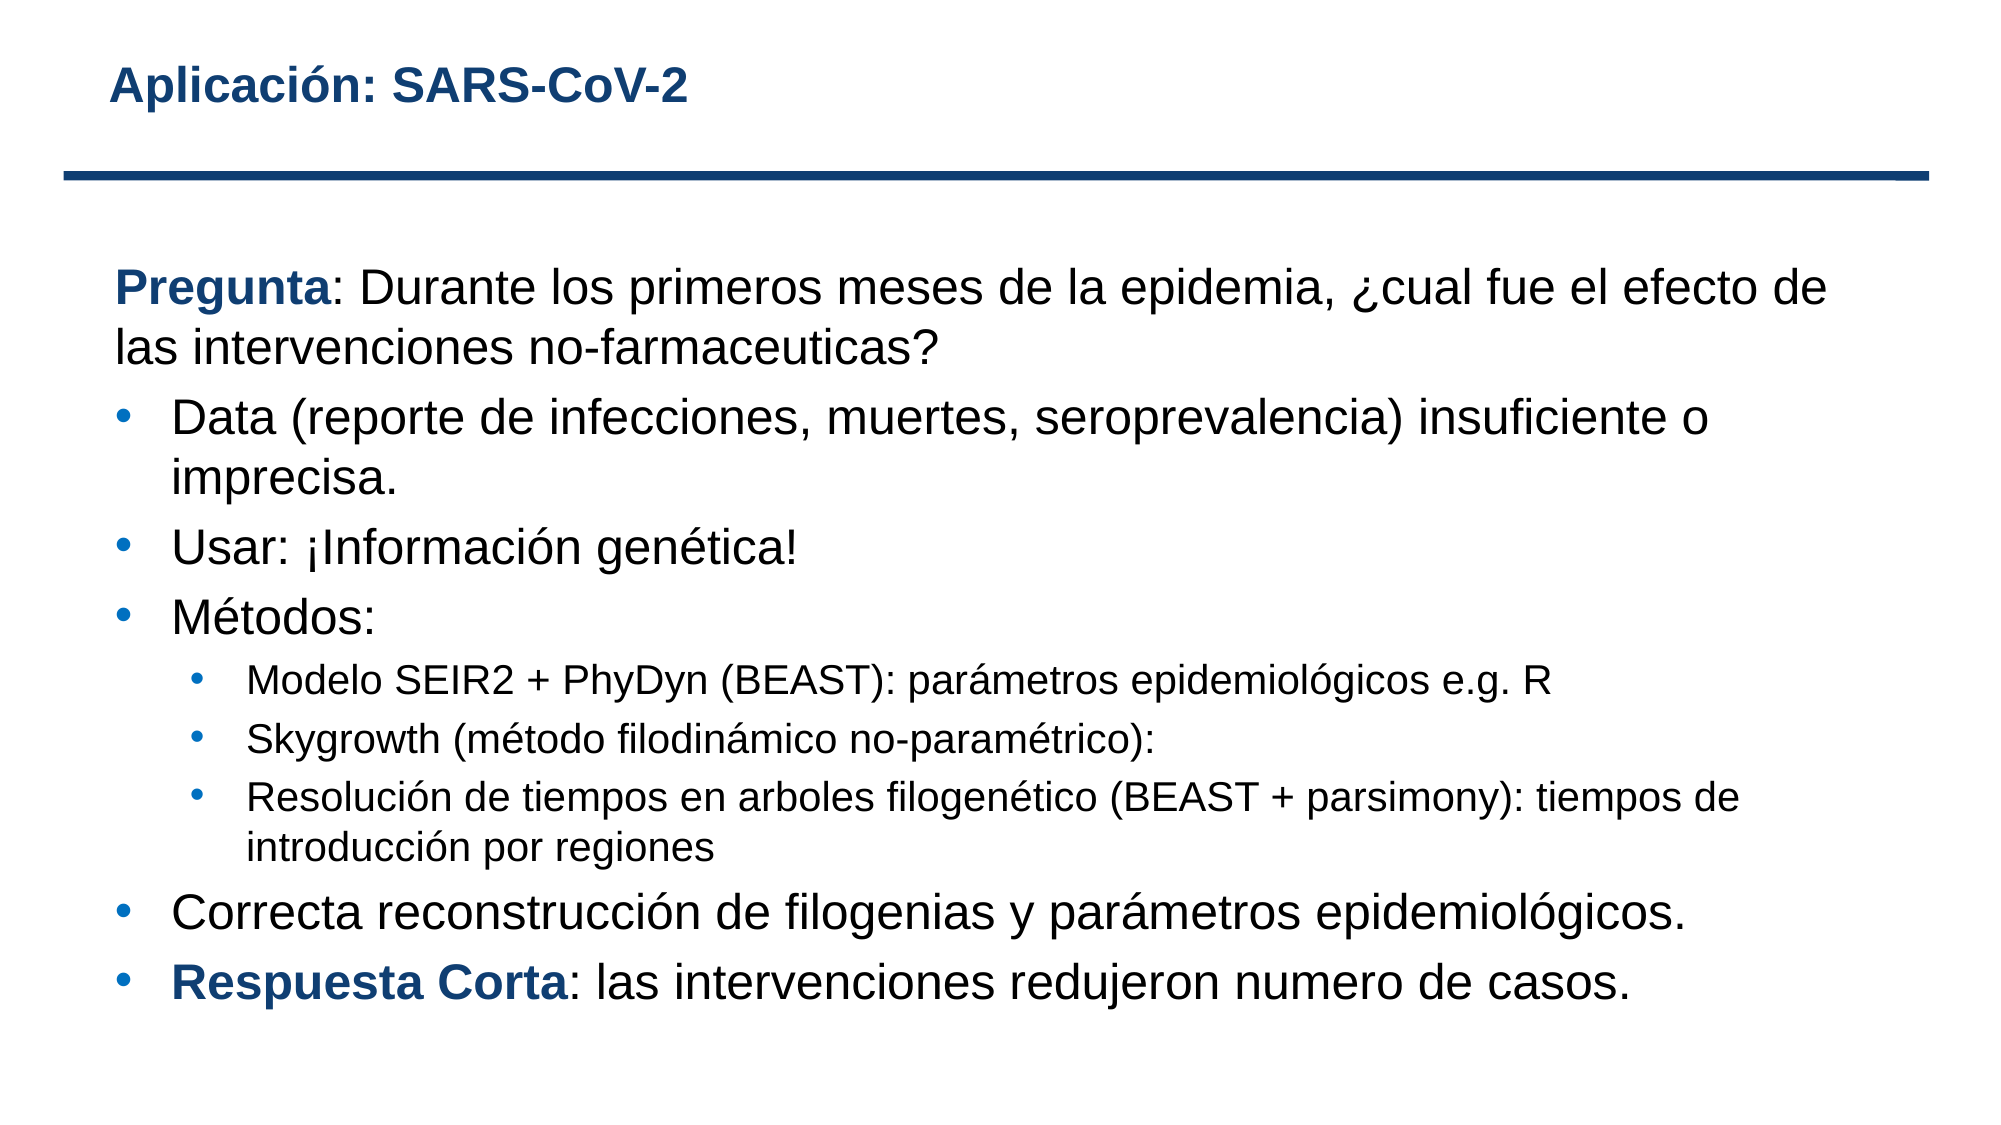

# Aplicación: SARS-CoV-2
Pregunta: Durante los primeros meses de la epidemia, ¿cual fue el efecto de las intervenciones no-farmaceuticas?
Data (reporte de infecciones, muertes, seroprevalencia) insuficiente o imprecisa.
Usar: ¡Información genética!
Métodos:
Modelo SEIR2 + PhyDyn (BEAST): parámetros epidemiológicos e.g. R
Skygrowth (método filodinámico no-paramétrico):
Resolución de tiempos en arboles filogenético (BEAST + parsimony): tiempos de introducción por regiones
Correcta reconstrucción de filogenias y parámetros epidemiológicos.
Respuesta Corta: las intervenciones redujeron numero de casos.